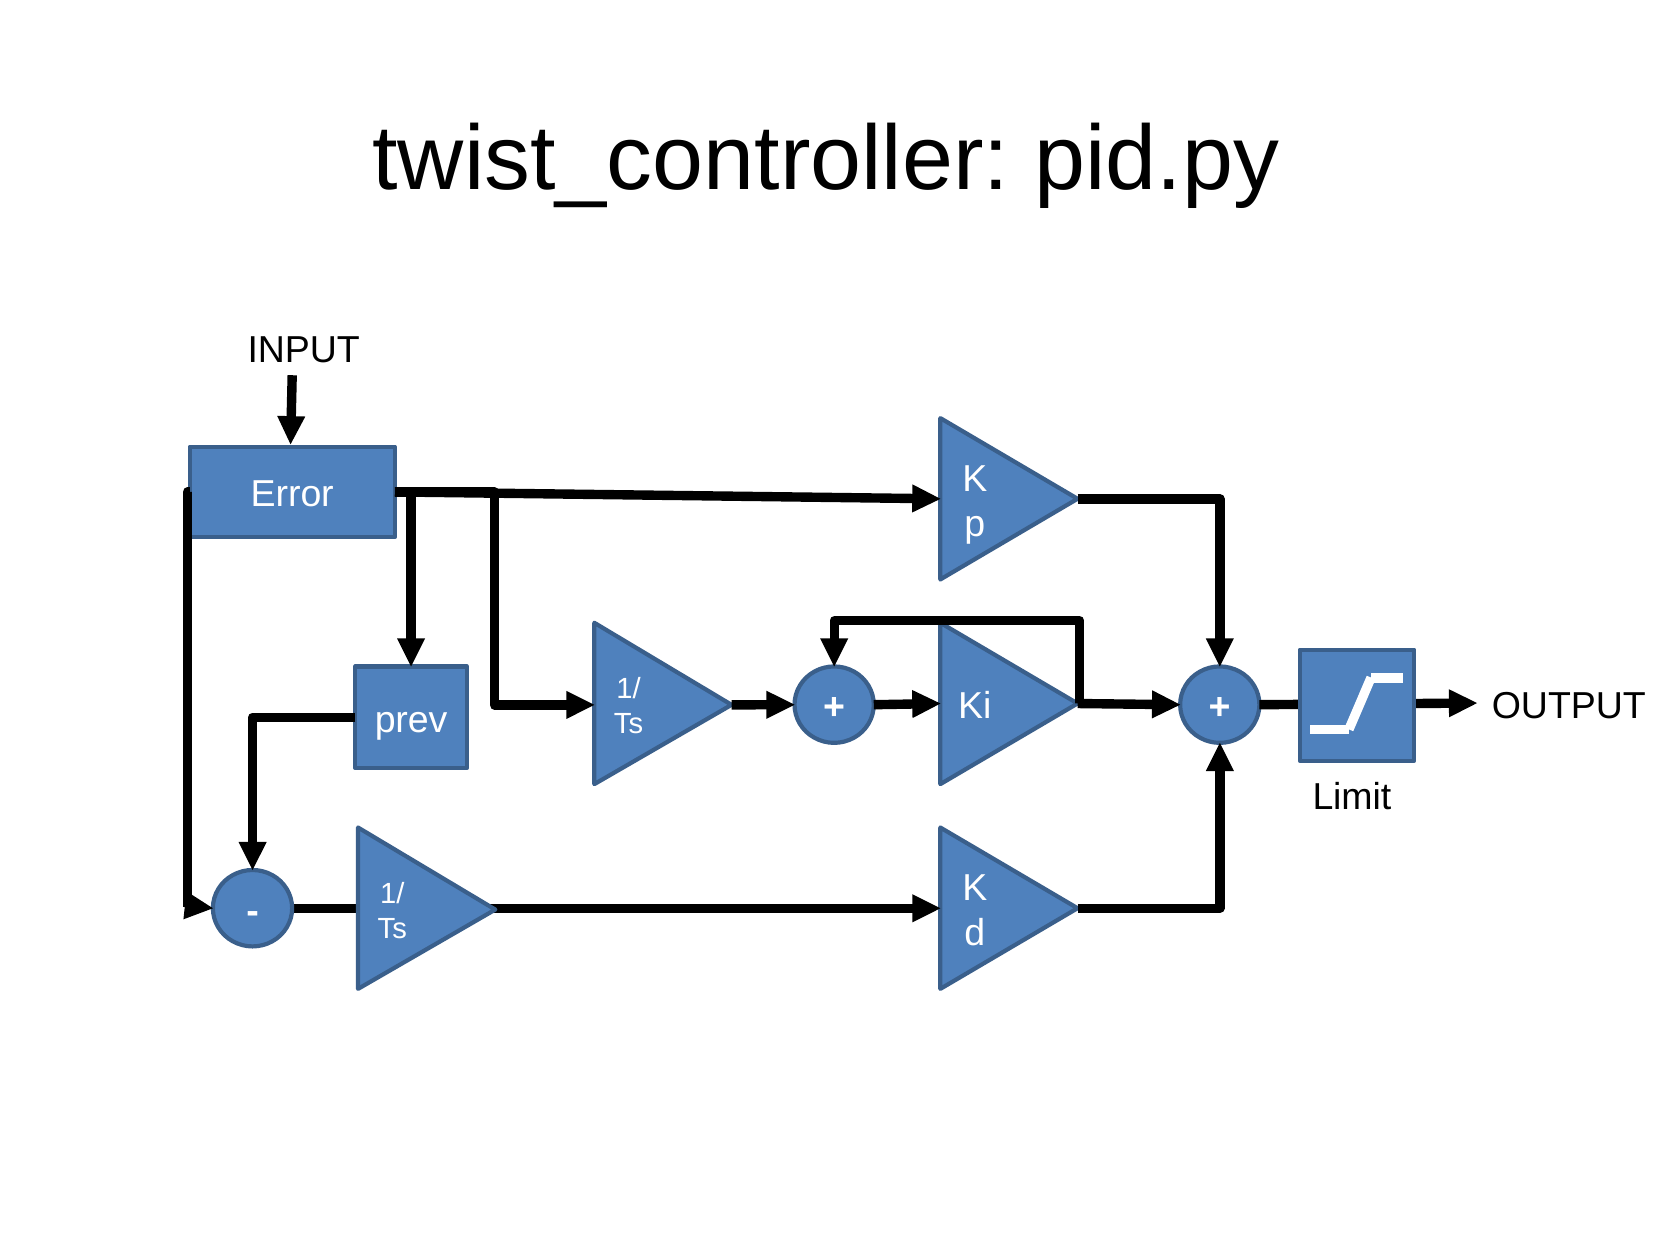

twist_controller: pid.py
INPUT
Kp
Error
Ki
1/Ts

prev
+
+
OUTPUT
Limit
Kd
1/Ts
-